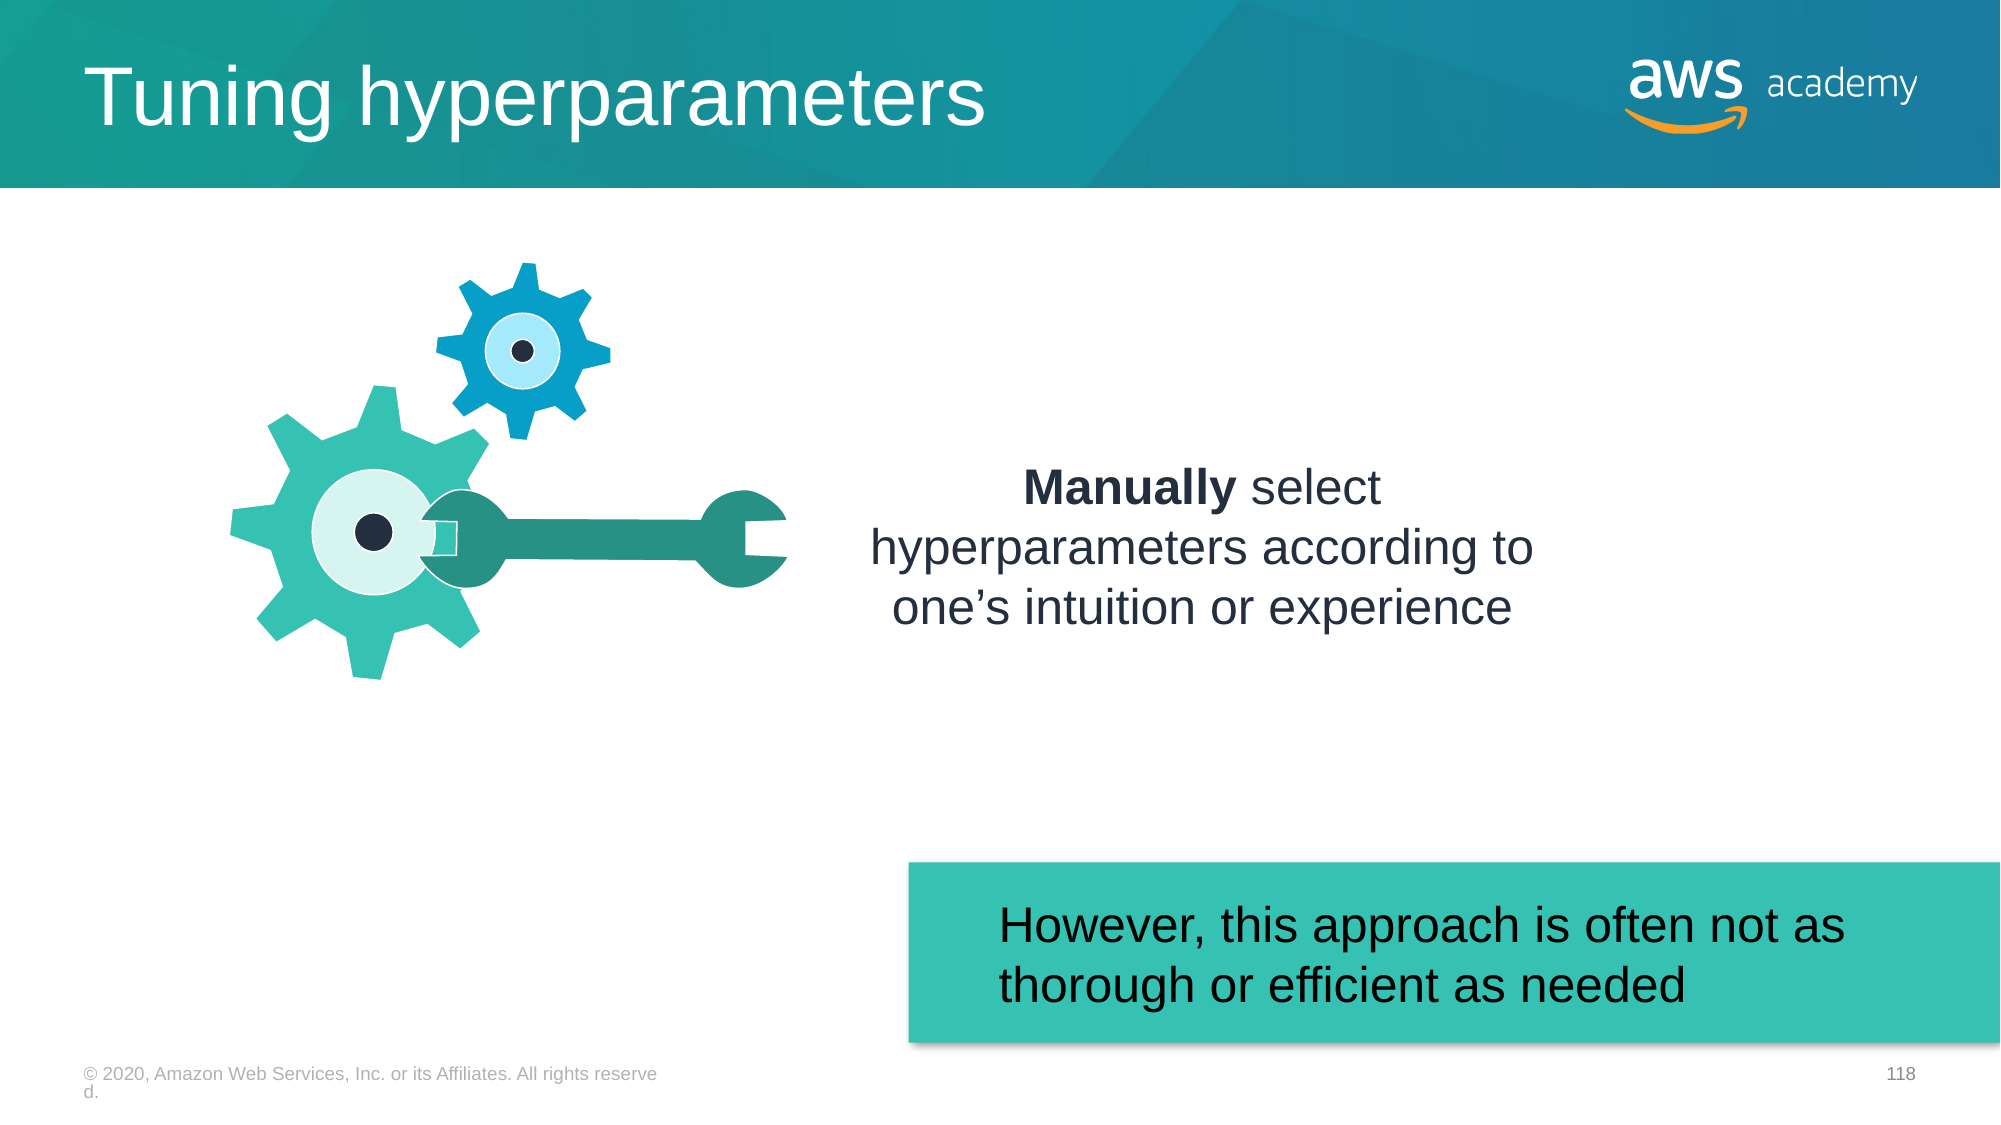

# Tuning hyperparameters

Manually select hyperparameters according to one’s intuition or experience

However, this approach is often not as thorough or efficient as needed
© 2020, Amazon Web Services, Inc. or its Affiliates. All rights reserved.
118